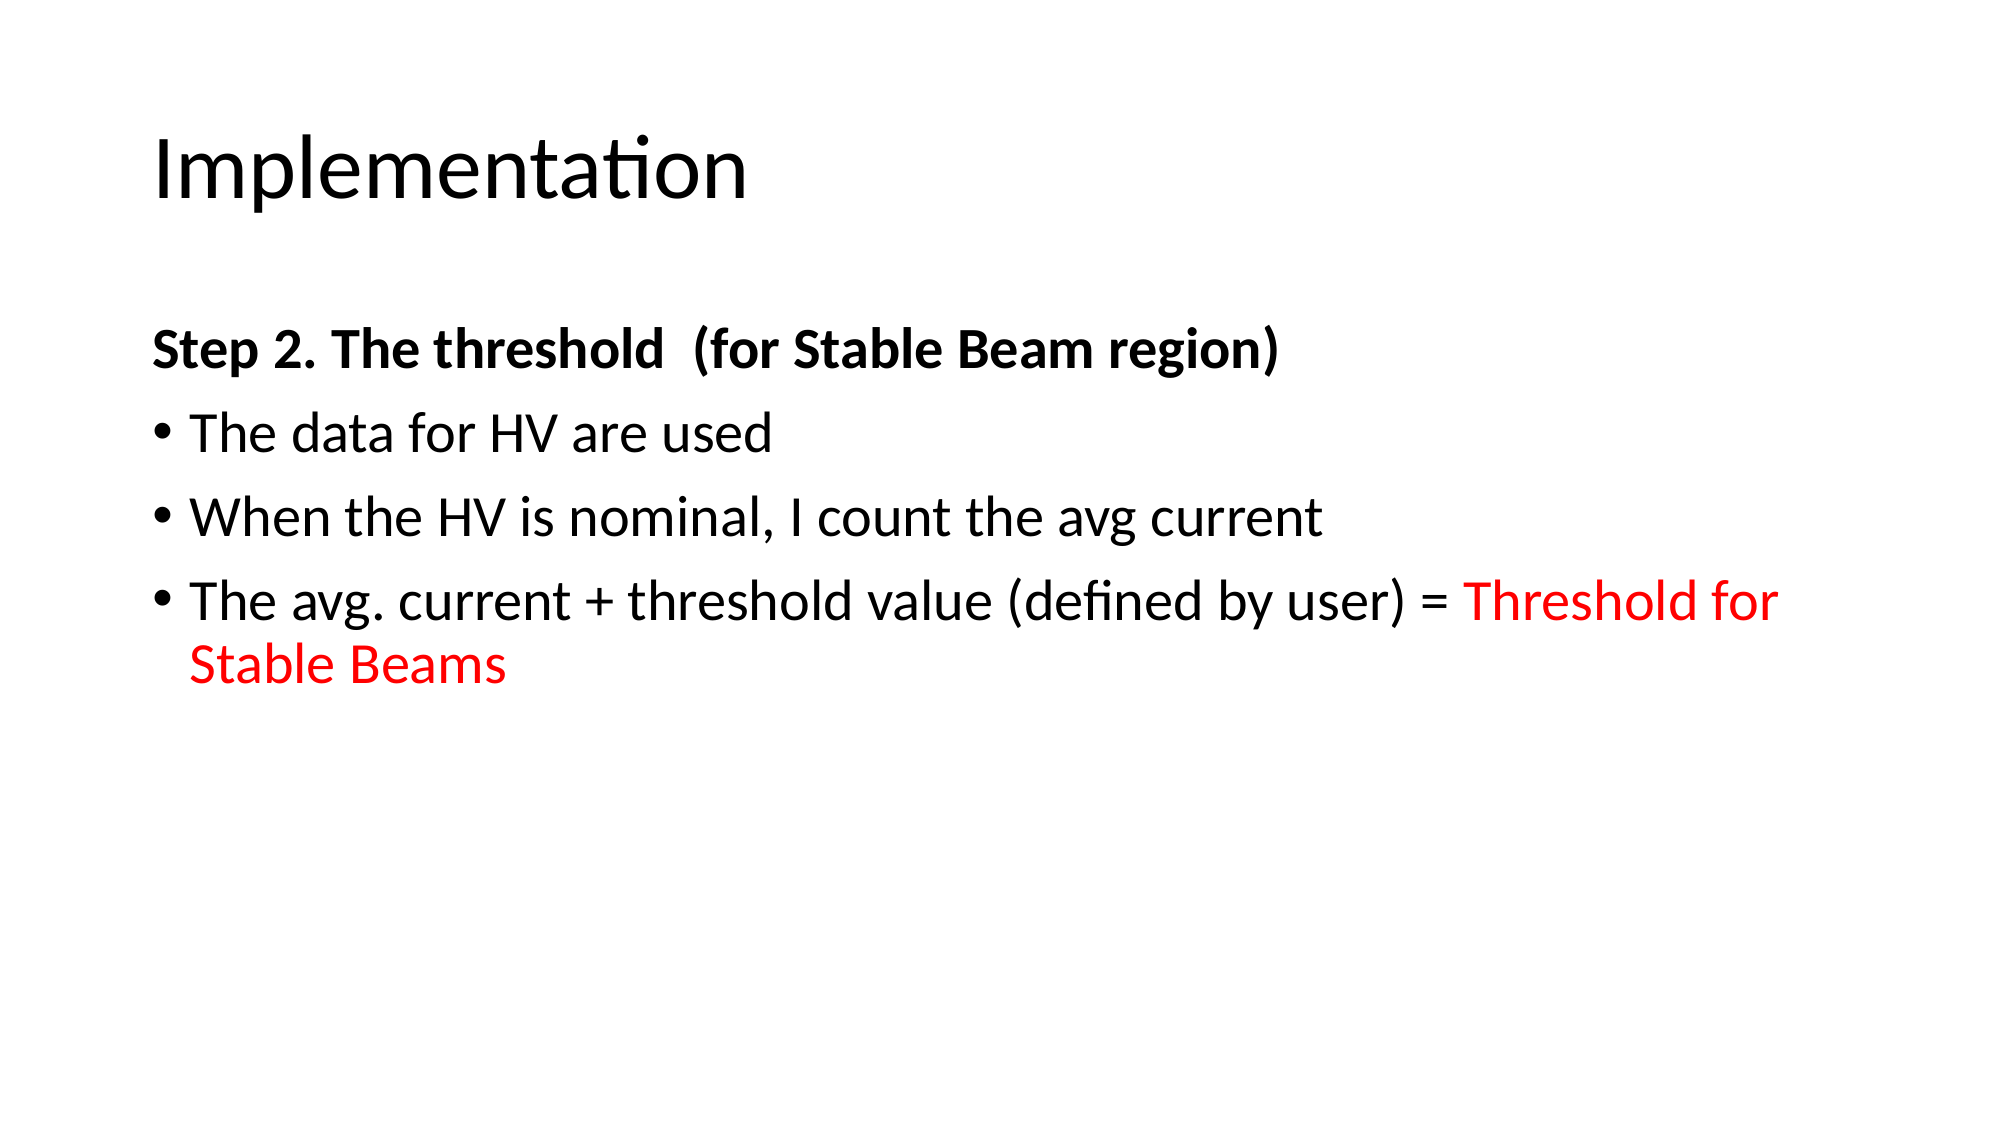

# Implementation
Step 2. The threshold  (for Stable Beam region)
The data for HV are used
When the HV is nominal, I count the avg current
The avg. current + threshold value (defined by user) = Threshold for Stable Beams